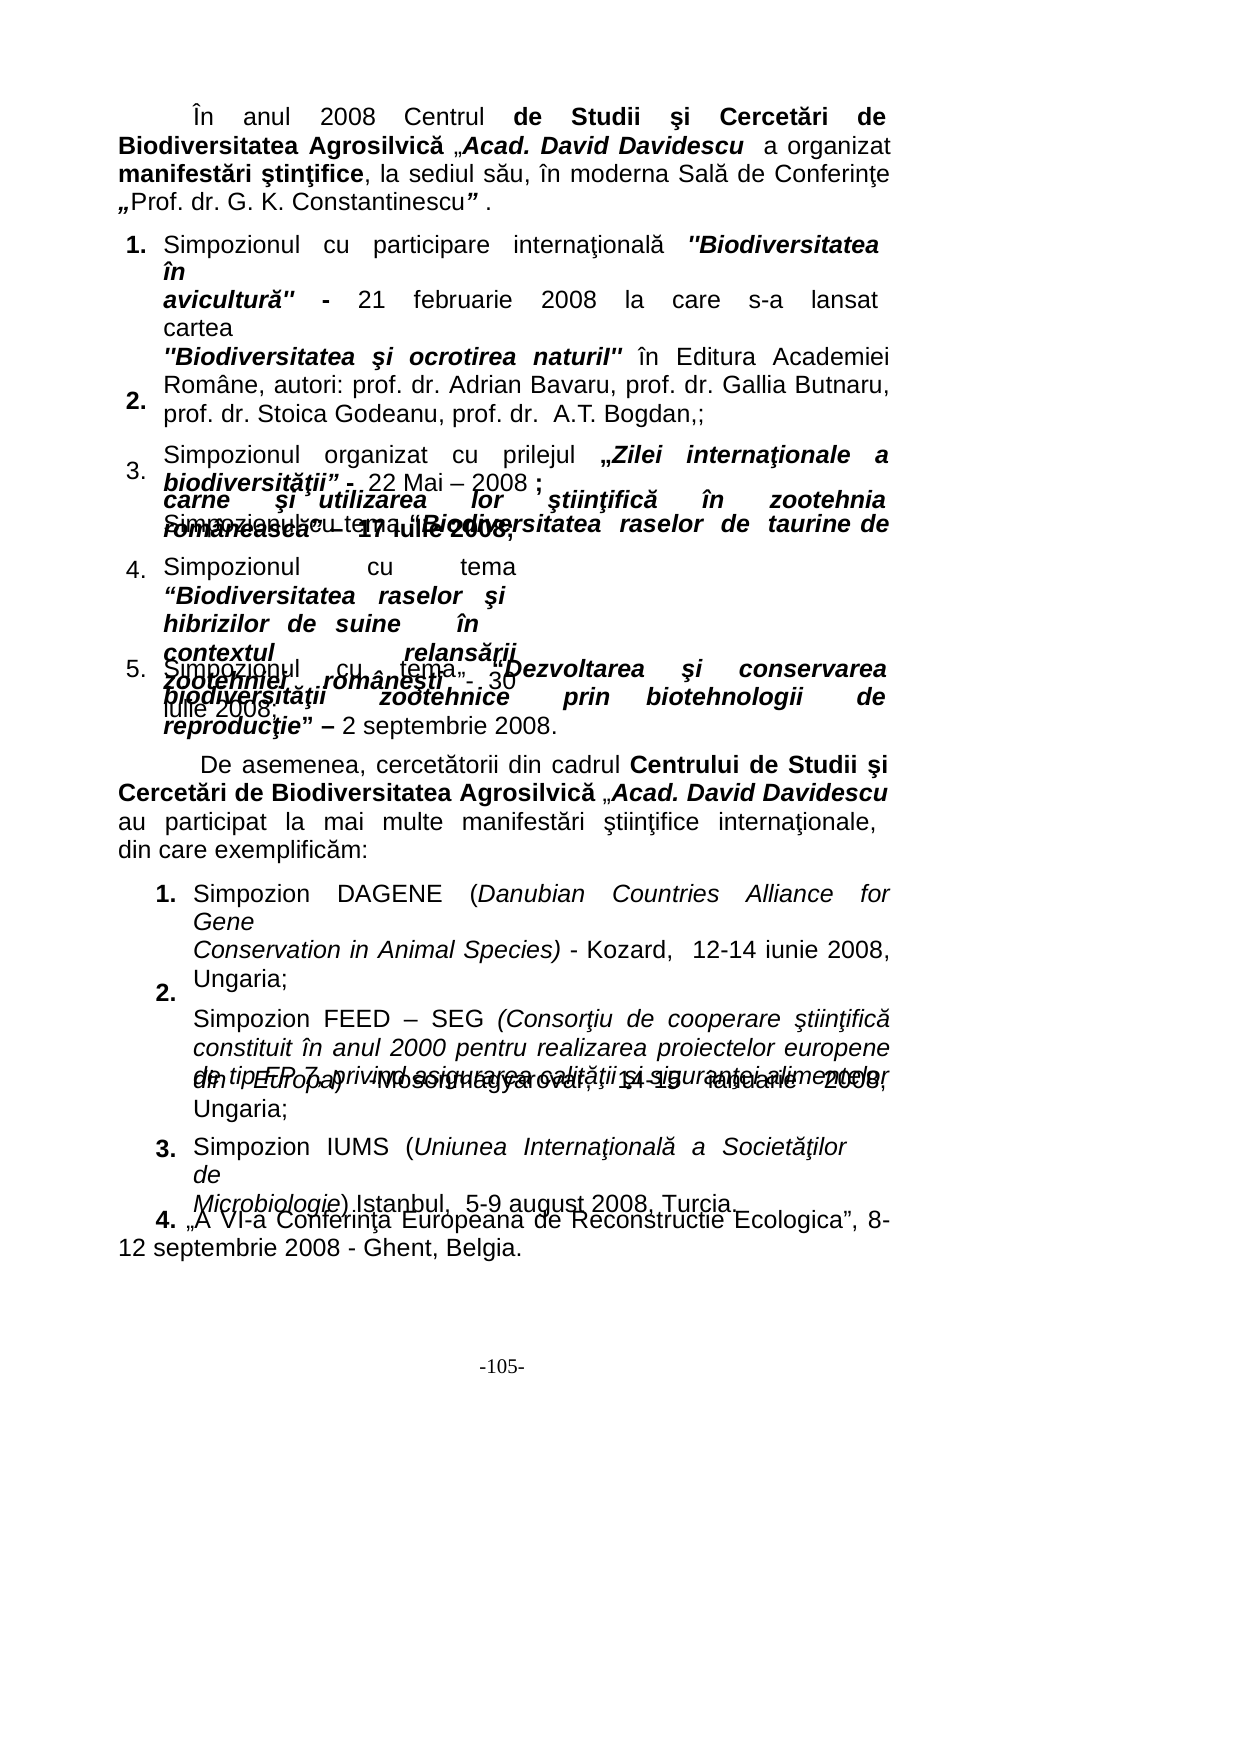

În
anul    2008
Centrul
de
Studii
şi
Cercetări
de
Biodiversitatea Agrosilvică „Acad. David Davidescu  a organizat
manifestări ştinţifice, la sediul său, în moderna Sală de Conferinţe
„Prof. dr. G. K. Constantinescu” .
1.
Simpozionul  cu  participare  internaţională  ''Biodiversitatea  în
avicultură''  -  21  februarie  2008  la  care  s-a  lansat  cartea
''Biodiversitatea şi ocrotirea naturiI'' în Editura Academiei Române, autori: prof. dr. Adrian Bavaru, prof. dr. Gallia Butnaru, prof. dr. Stoica Godeanu, prof. dr.  A.T. Bogdan,;
Simpozionul   organizat   cu   prilejul   „Zilei   internaţionale   a
biodiversităţii” - 22 Mai – 2008 ;
Simpozionul cu tema “Biodiversitatea  raselor  de  taurine de
2.
3.
carne
şi   utilizarea
lor
ştiinţifică
în      zootehnia
românească” – 17 iulie 2008;
Simpozionul cu tema “Biodiversitatea  raselor  şi  hibrizilor de suine   în   contextul   relansării zootehniei   româneşti ”- 30 iulie 2008;
4.
5.
Simpozionul
biodiversităţii
cu     tema
“Dezvoltarea
şi
conservarea
zootehnice
prin
biotehnologii
de
reproducţie” – 2 septembrie 2008.
De asemenea, cercetătorii din cadrul Centrului de Studii şi Cercetări de Biodiversitatea Agrosilvică „Acad. David Davidescu au participat la mai multe manifestări ştiinţifice internaţionale,  din care exemplificăm:
1.
Simpozion DAGENE (Danubian Countries Alliance for Gene
Conservation in Animal Species) - Kozard,  12-14 iunie 2008, Ungaria;
Simpozion FEED – SEG (Consorţiu de cooperare ştiinţifică constituit în anul 2000 pentru realizarea proiectelor europene de tip FP 7, privind asigurarea calităţii şi siguranţei alimentelor
2.
din
Europa)
-Mosonmagyarovar,
14-15
ianuarie
2008,
Ungaria;
Simpozion  IUMS  (Uniunea  Internaţională  a  Societăţilor  de
Microbiologie) Istanbul,  5-9 august 2008, Turcia.
3.
4. „A VI-a Conferinţa Europeana de Reconstructie Ecologica”, 8-
12 septembrie 2008 - Ghent, Belgia.
-105-